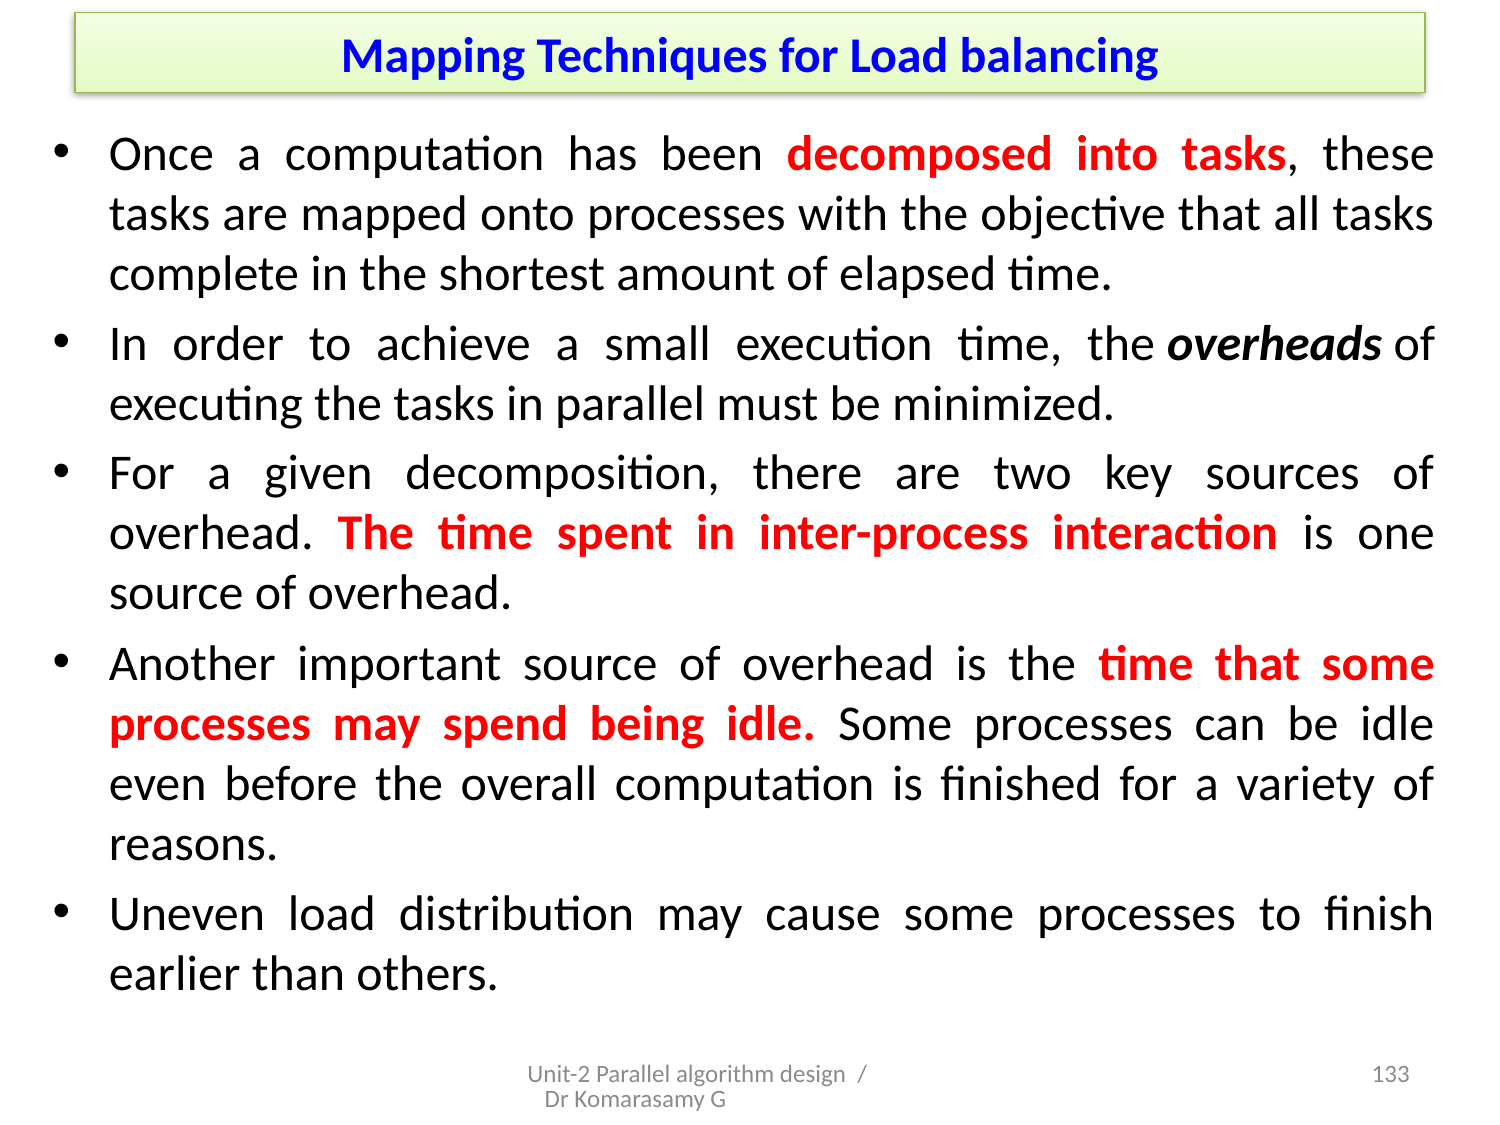

# Mapping Techniques for Load balancing
Once a computation has been decomposed into tasks, these tasks are mapped onto processes with the objective that all tasks complete in the shortest amount of elapsed time.
In order to achieve a small execution time, the overheads of executing the tasks in parallel must be minimized.
For a given decomposition, there are two key sources of overhead. The time spent in inter-process interaction is one source of overhead.
Another important source of overhead is the time that some processes may spend being idle. Some processes can be idle even before the overall computation is finished for a variety of reasons.
Uneven load distribution may cause some processes to finish earlier than others.
Unit-2 Parallel algorithm design  /                     Dr Komarasamy G
133